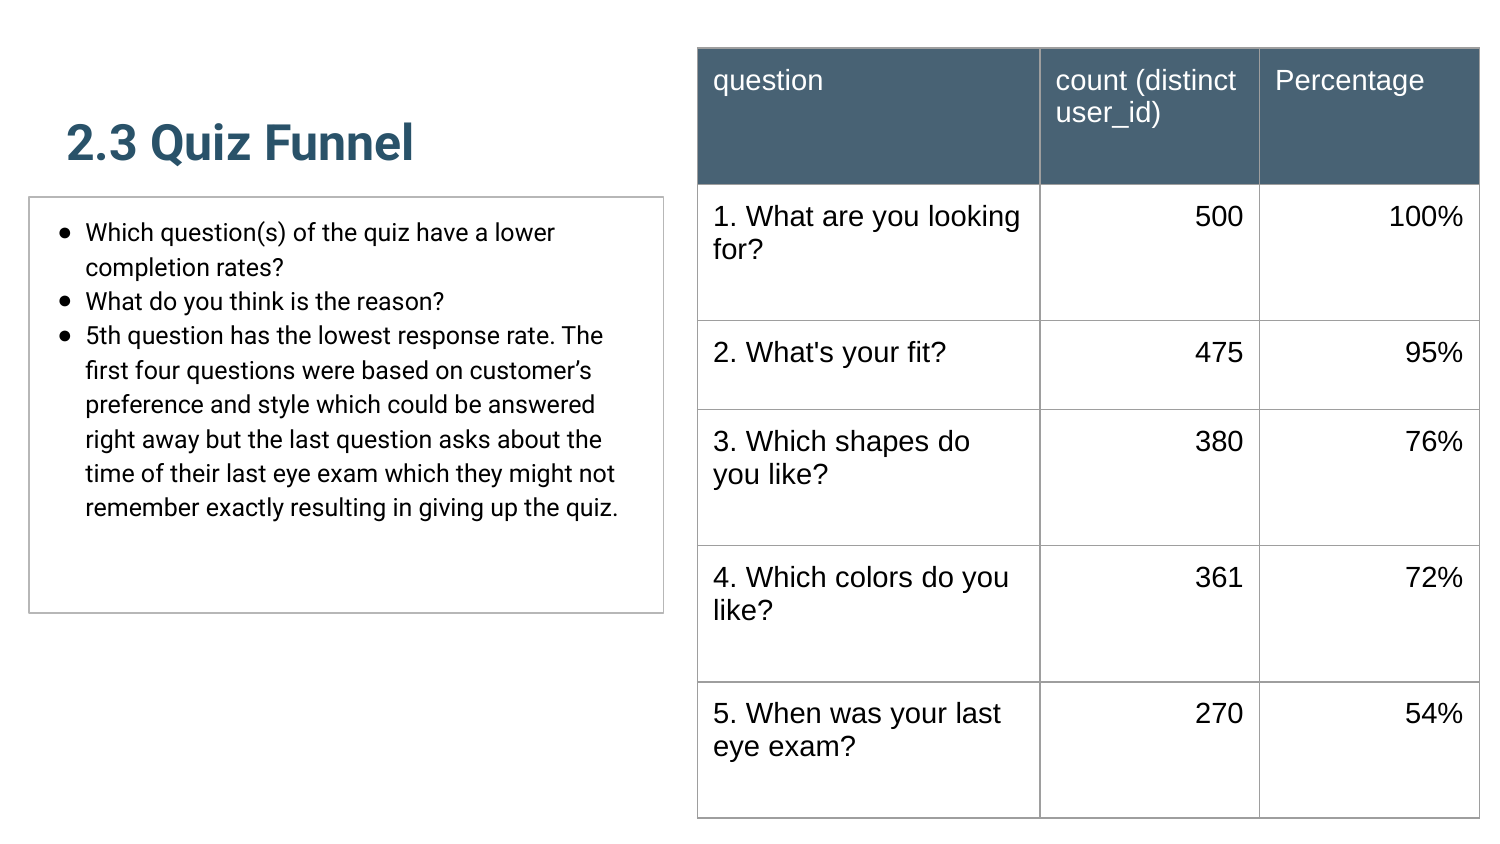

2.3 Quiz Funnel
| question | count (distinct user\_id) | Percentage |
| --- | --- | --- |
| 1. What are you looking for? | 500 | 100% |
| 2. What's your fit? | 475 | 95% |
| 3. Which shapes do you like? | 380 | 76% |
| 4. Which colors do you like? | 361 | 72% |
| 5. When was your last eye exam? | 270 | 54% |
Which question(s) of the quiz have a lower completion rates?
What do you think is the reason?
5th question has the lowest response rate. The first four questions were based on customer’s preference and style which could be answered right away but the last question asks about the time of their last eye exam which they might not remember exactly resulting in giving up the quiz.